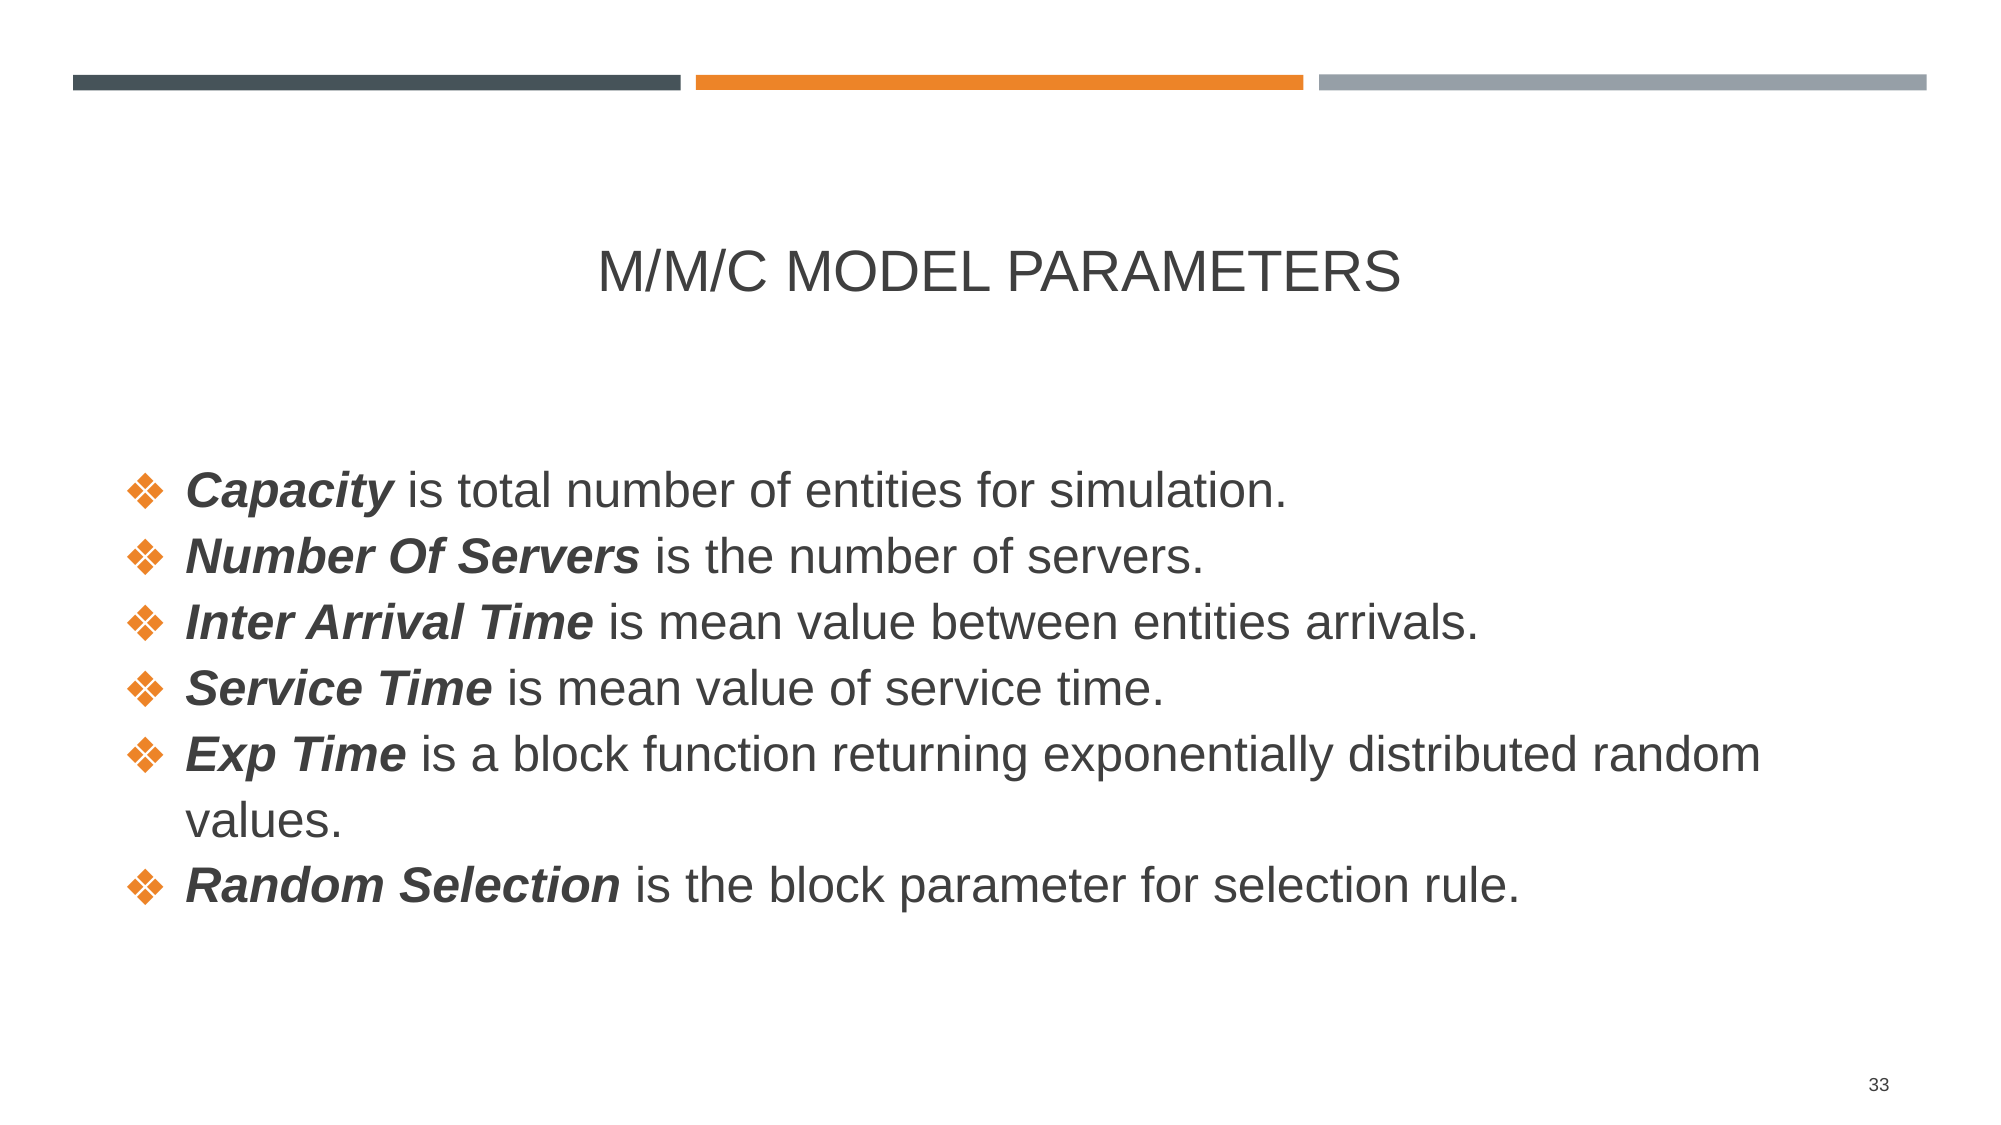

# M/M/C MODEL PARAMETERS
Capacity is total number of entities for simulation.
Number Of Servers is the number of servers.
Inter Arrival Time is mean value between entities arrivals.
Service Time is mean value of service time.
Exp Time is a block function returning exponentially distributed random values.
Random Selection is the block parameter for selection rule.
33